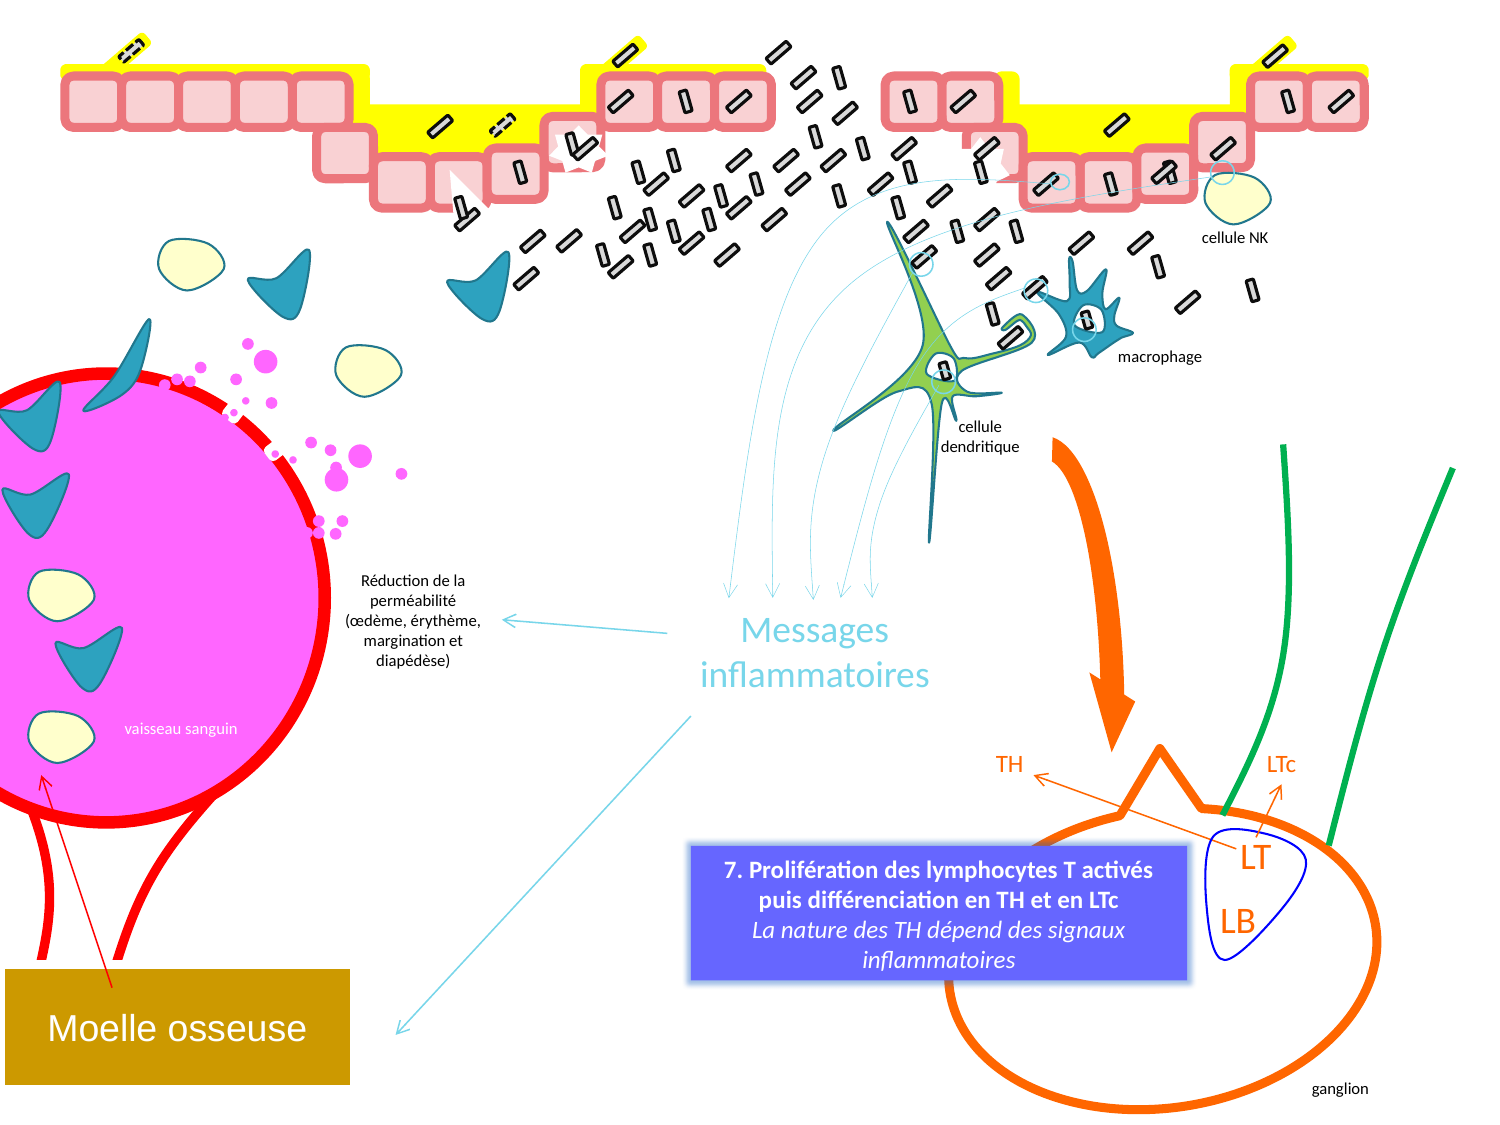

Messages inflammatoires

cellule NK

macrophage

	vaisseau sanguin

cellule dendritique

Réduction de la perméabilité (œdème, érythème, margination et diapédèse)

Moelle osseuse

TH
LTc

LT

7. Prolifération des lymphocytes T activés puis différenciation en TH et en LTc
La nature des TH dépend des signaux inflammatoires
LB
ganglion